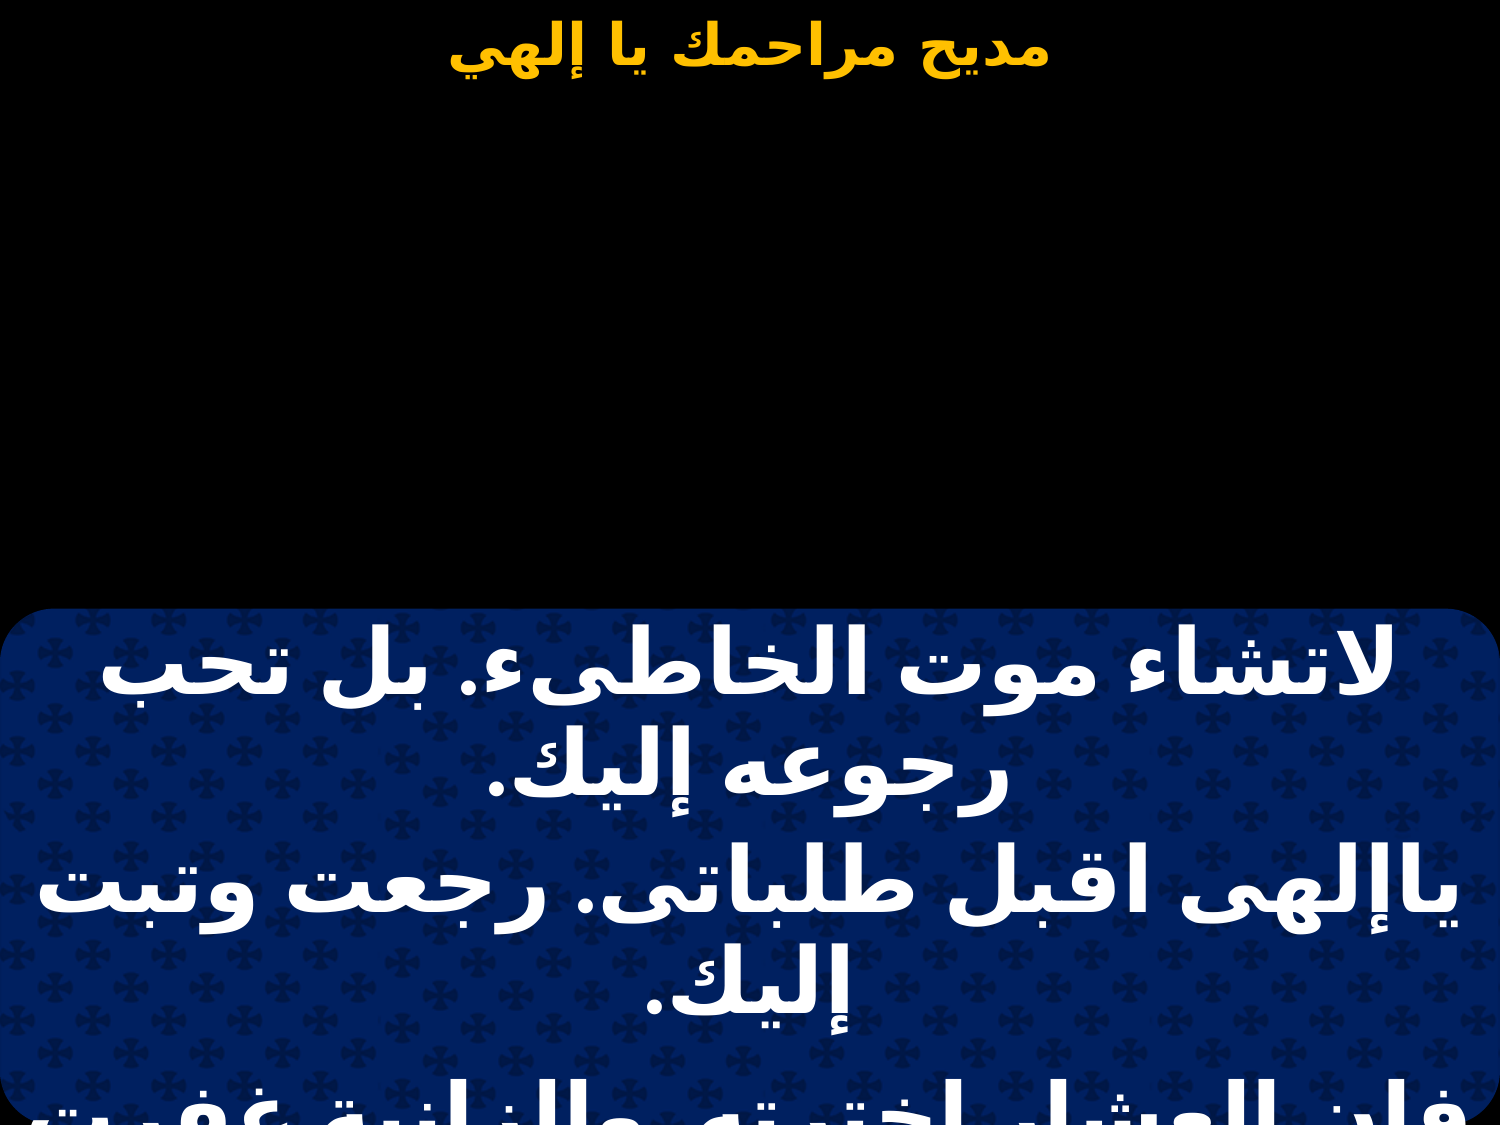

#
| لاتشاء موت الخاطىء. بل تحب رجوعه إليك. |
| --- |
| ياإلهى اقبل طلباتى. رجعت وتبت إليك. |
|  |
| فإن العشار اخترته. والزانية غفرت لها. |
| واللص يارب ذكرته. رحمتك لانهاية لها. |